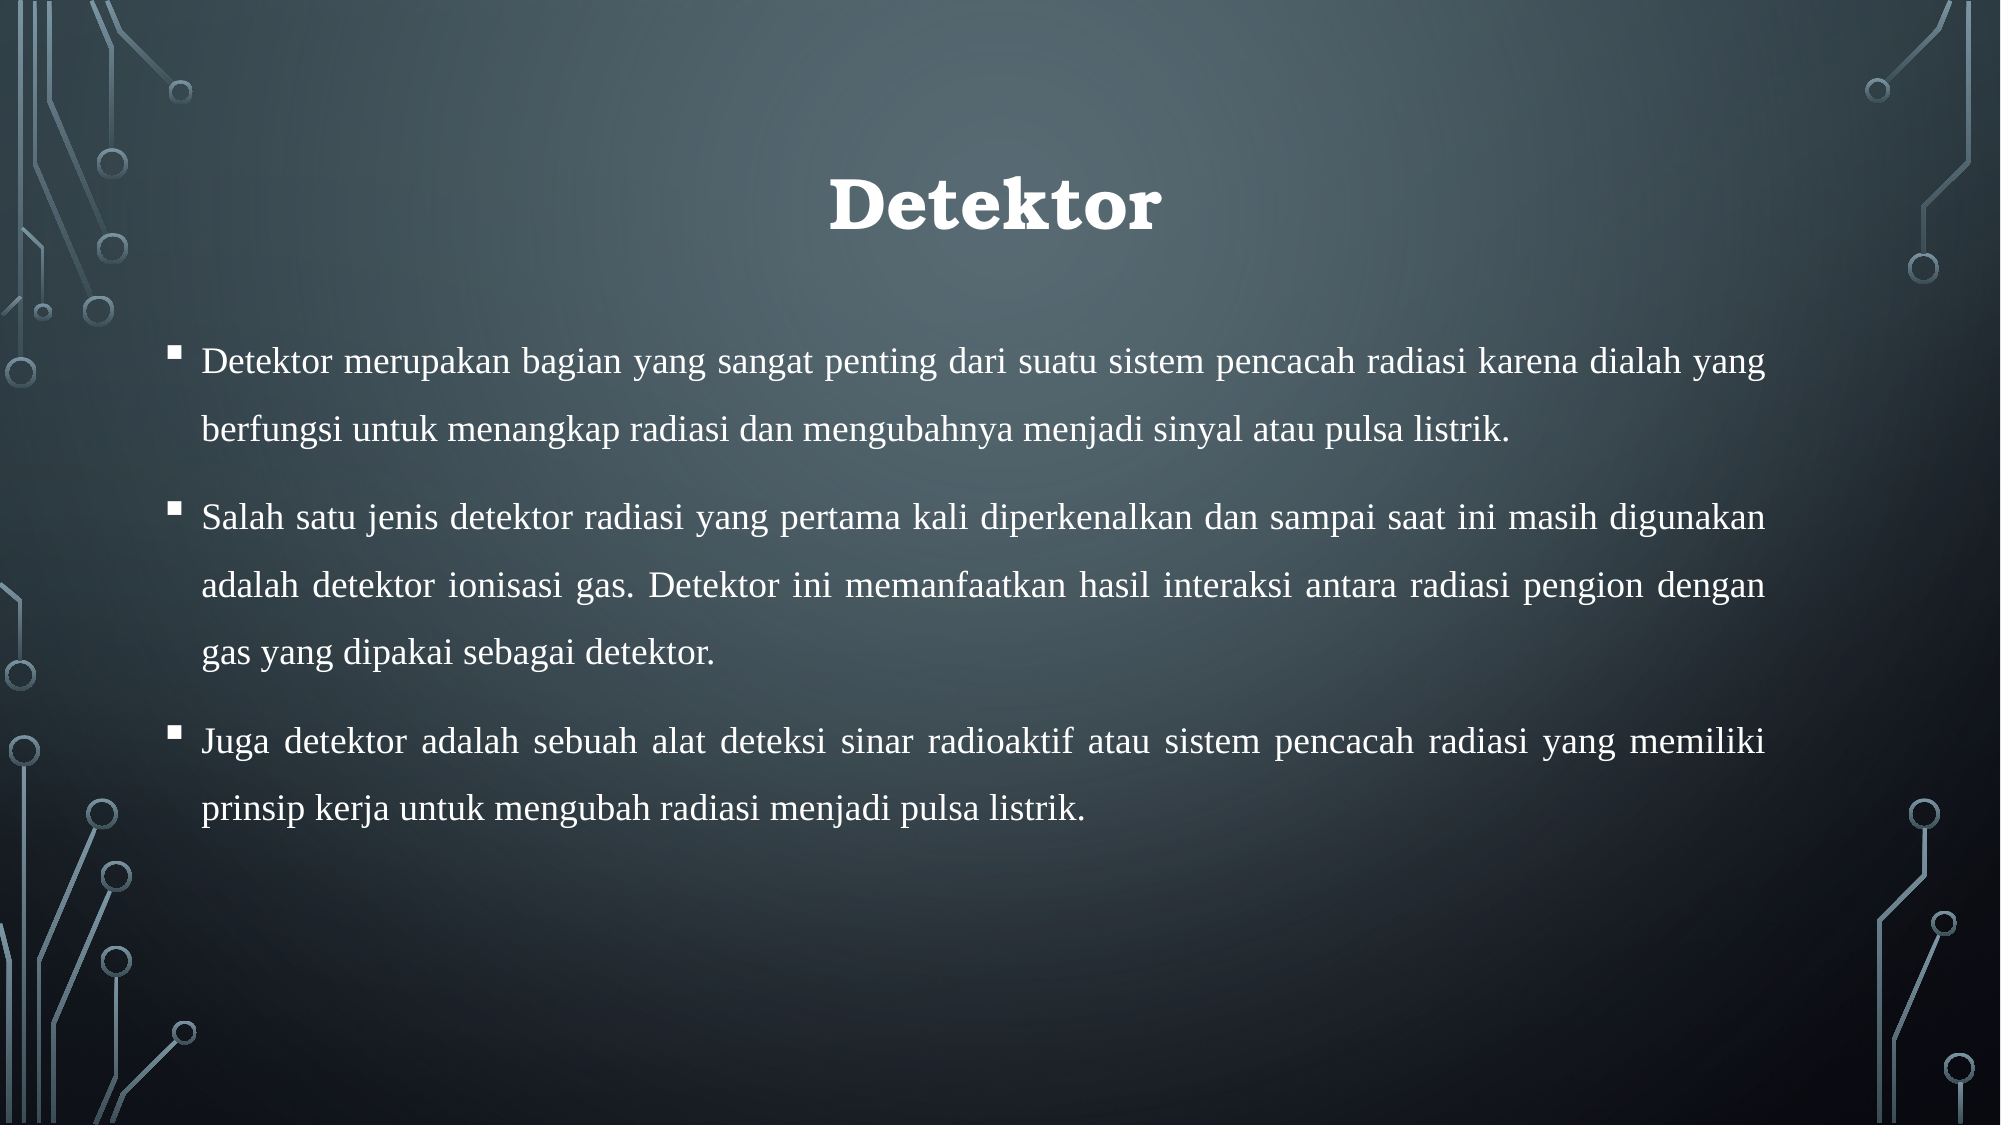

Detektor
Detektor merupakan bagian yang sangat penting dari suatu sistem pencacah radiasi karena dialah yang berfungsi untuk menangkap radiasi dan mengubahnya menjadi sinyal atau pulsa listrik.
Salah satu jenis detektor radiasi yang pertama kali diperkenalkan dan sampai saat ini masih digunakan adalah detektor ionisasi gas. Detektor ini memanfaatkan hasil interaksi antara radiasi pengion dengan gas yang dipakai sebagai detektor.
Juga detektor adalah sebuah alat deteksi sinar radioaktif atau sistem pencacah radiasi yang memiliki prinsip kerja untuk mengubah radiasi menjadi pulsa listrik.